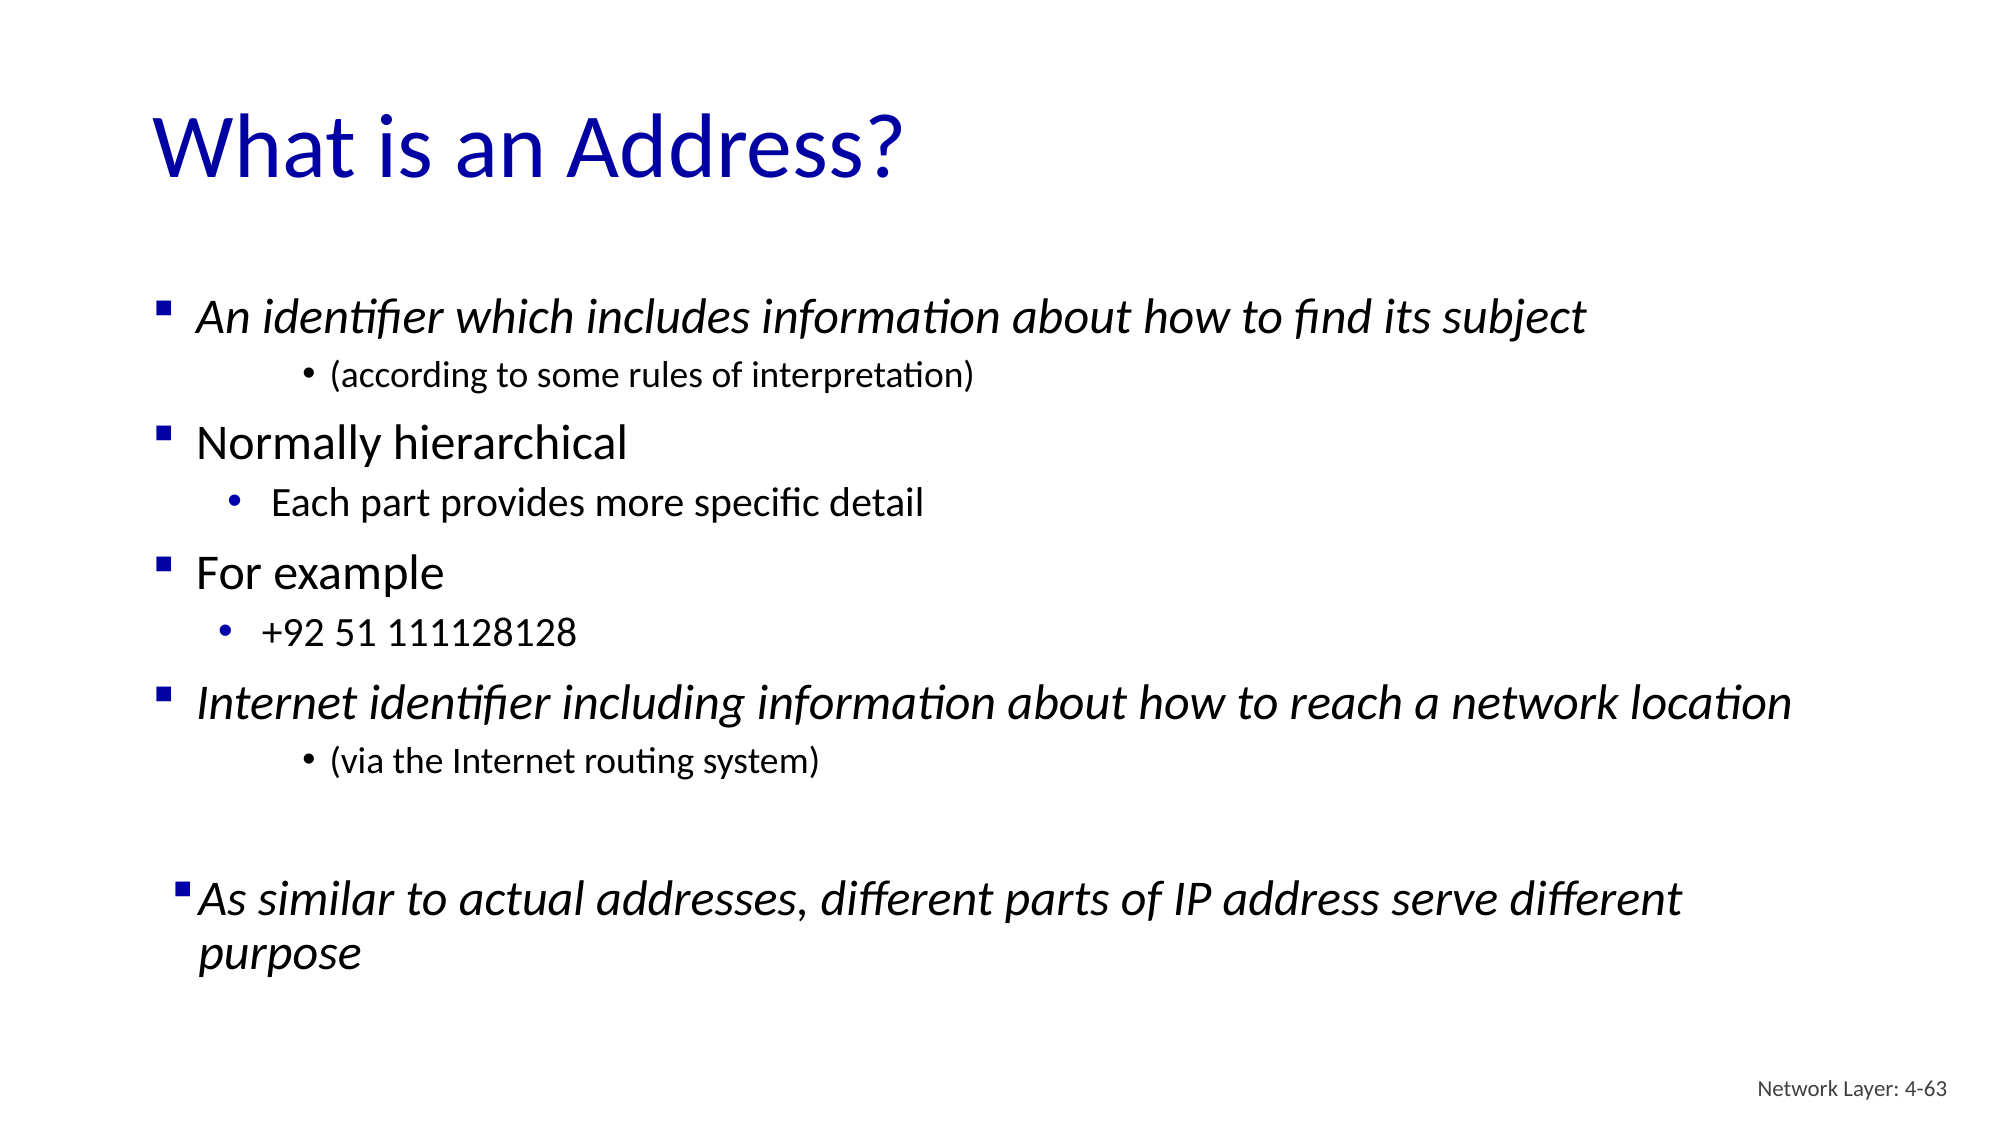

# What is an Address?
An identifier which includes information about how to find its subject
(according to some rules of interpretation)
Normally hierarchical
Each part provides more specific detail
For example
+92 51 111128128
Internet identifier including information about how to reach a network location
(via the Internet routing system)

As similar to actual addresses, different parts of IP address serve different purpose

Network Layer: 4-63